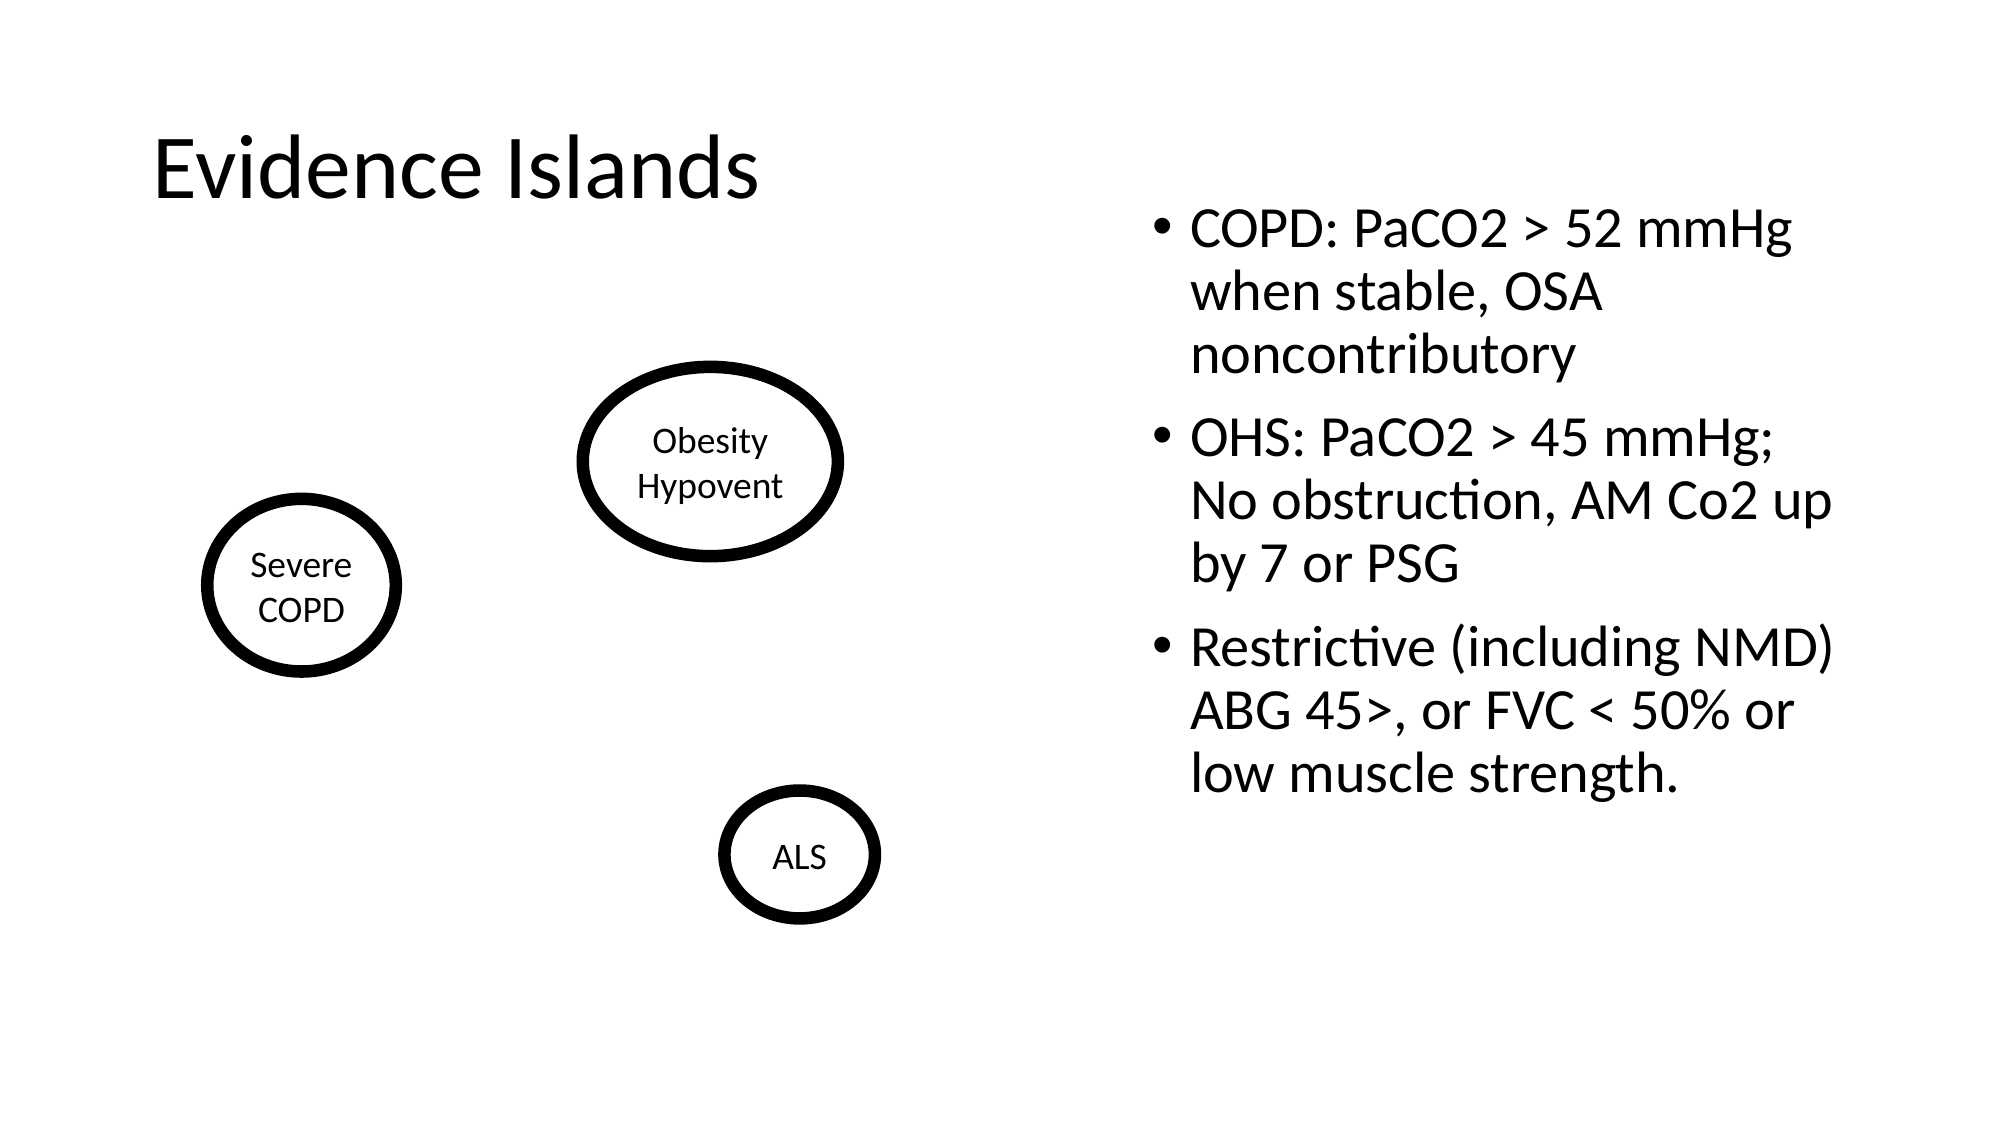

# Evidence Islands
COPD: PaCO2 > 52 mmHg when stable, OSA noncontributory
OHS: PaCO2 > 45 mmHg; No obstruction, AM Co2 up by 7 or PSG
Restrictive (including NMD) ABG 45>, or FVC < 50% or low muscle strength.

Obesity Hypovent
Severe COPD
ALS